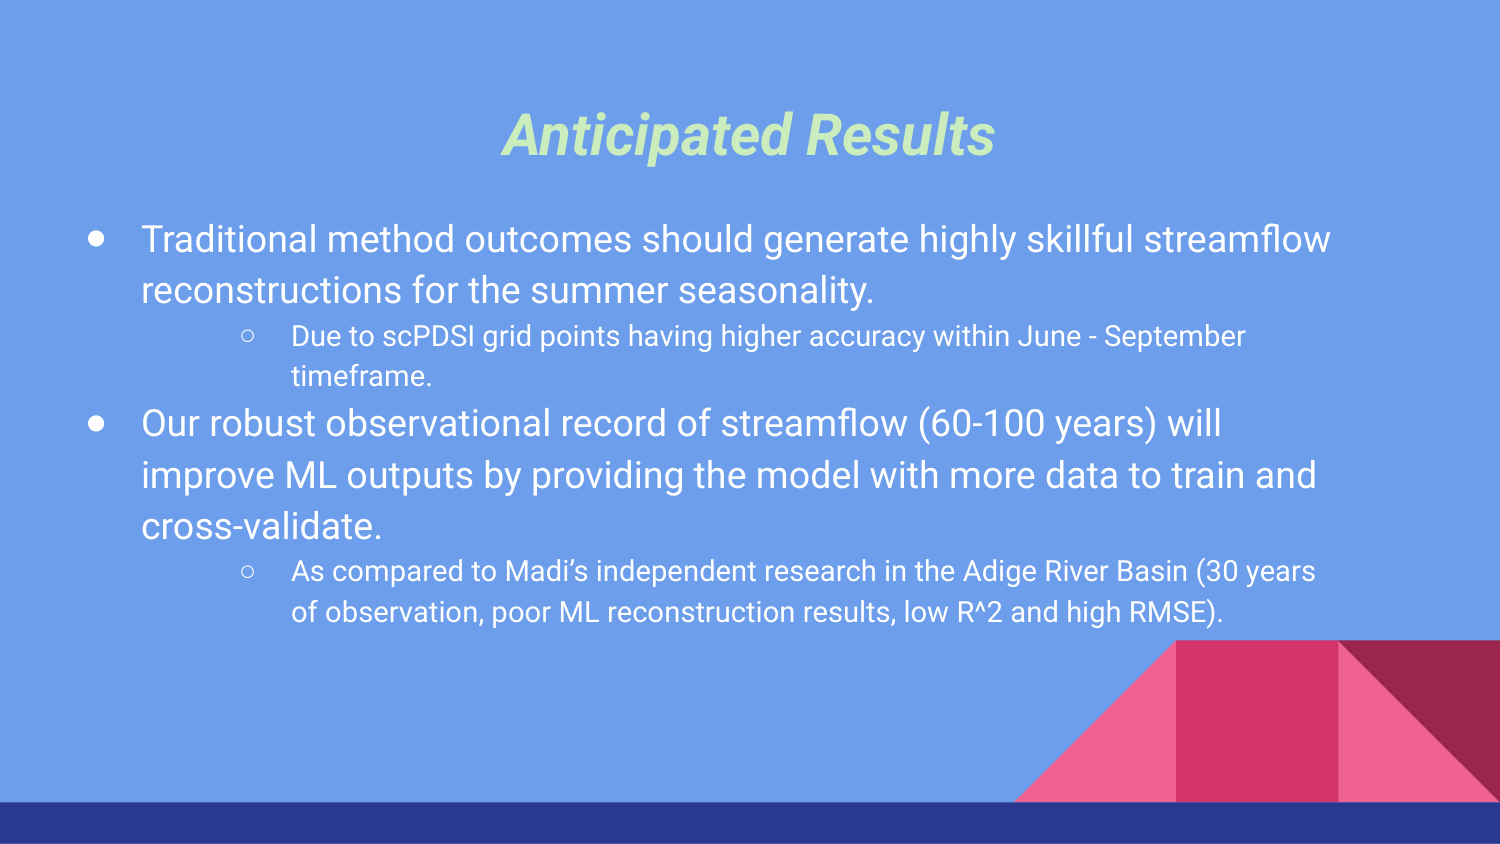

# Anticipated Results
Traditional method outcomes should generate highly skillful streamflow reconstructions for the summer seasonality.
Due to scPDSI grid points having higher accuracy within June - September timeframe.
Our robust observational record of streamflow (60-100 years) will improve ML outputs by providing the model with more data to train and cross-validate.
As compared to Madi’s independent research in the Adige River Basin (30 years of observation, poor ML reconstruction results, low R^2 and high RMSE).